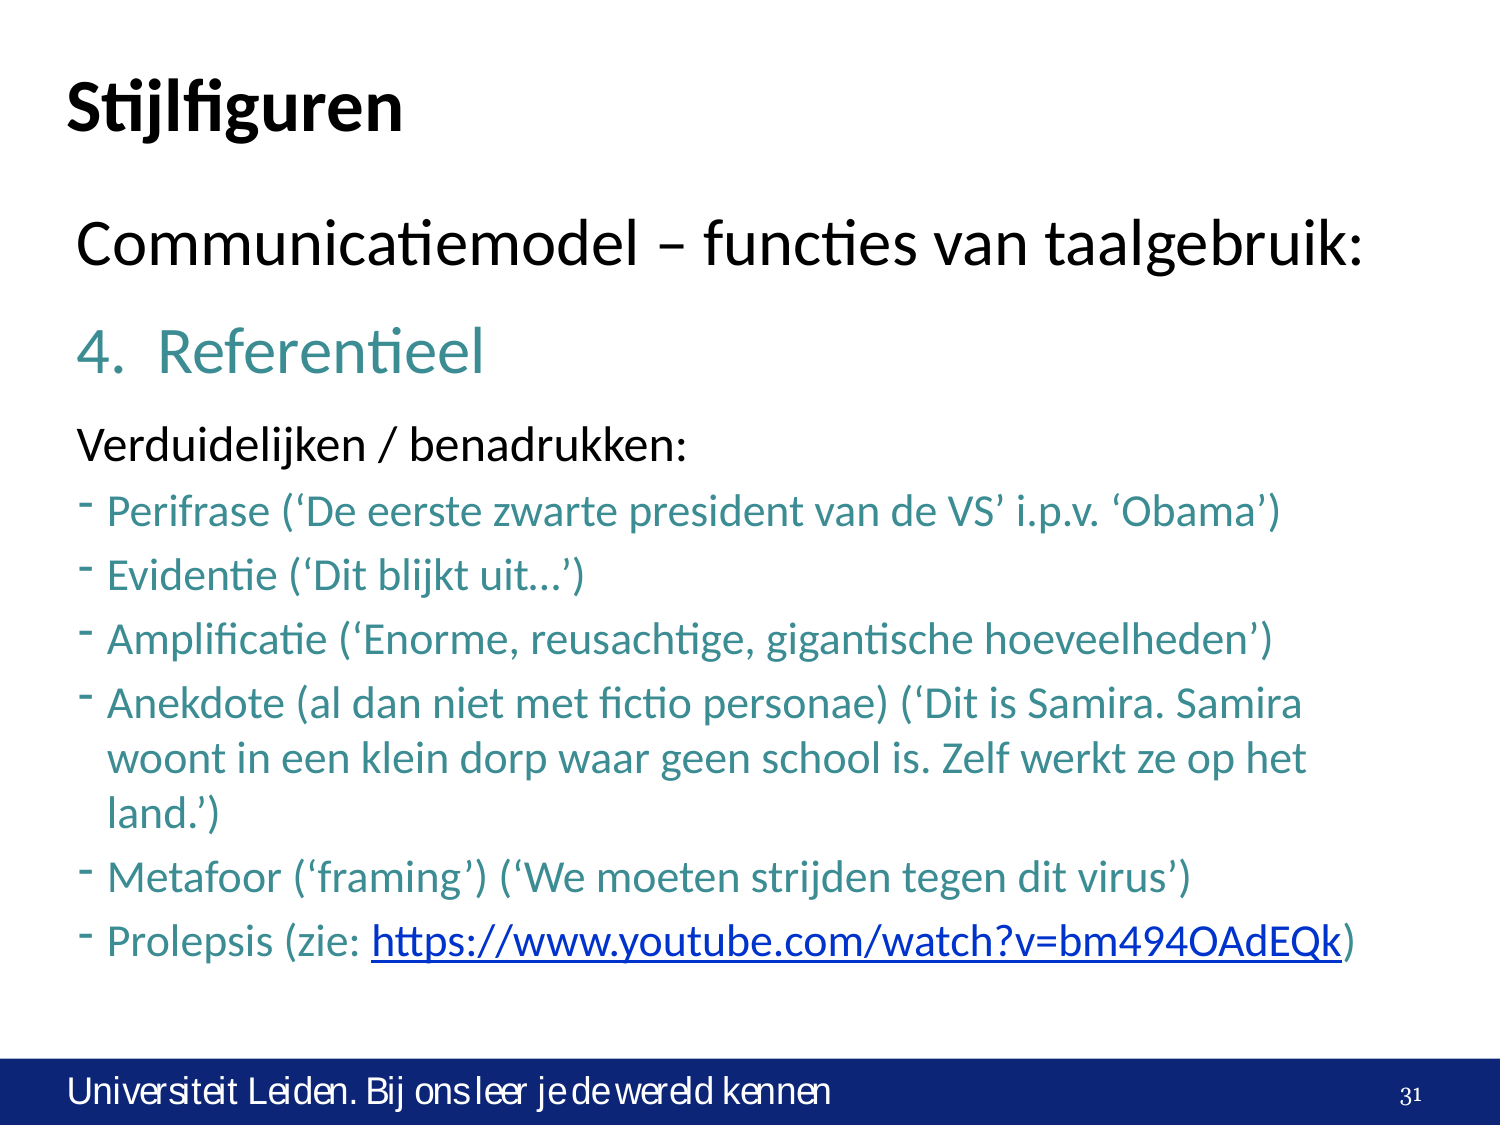

# Stijlfiguren
Communicatiemodel – functies van taalgebruik:

4.  Referentieel

Verduidelijken / benadrukken:
Perifrase (‘De eerste zwarte president van de VS’ i.p.v. ‘Obama’)
Evidentie (‘Dit blijkt uit…’)
Amplificatie (‘Enorme, reusachtige, gigantische hoeveelheden’)
Anekdote (al dan niet met fictio personae) (‘Dit is Samira. Samira woont in een klein dorp waar geen school is. Zelf werkt ze op het land.’)
Metafoor (‘framing’) (‘We moeten strijden tegen dit virus’)
Prolepsis (zie: https://www.youtube.com/watch?v=bm494OAdEQk)